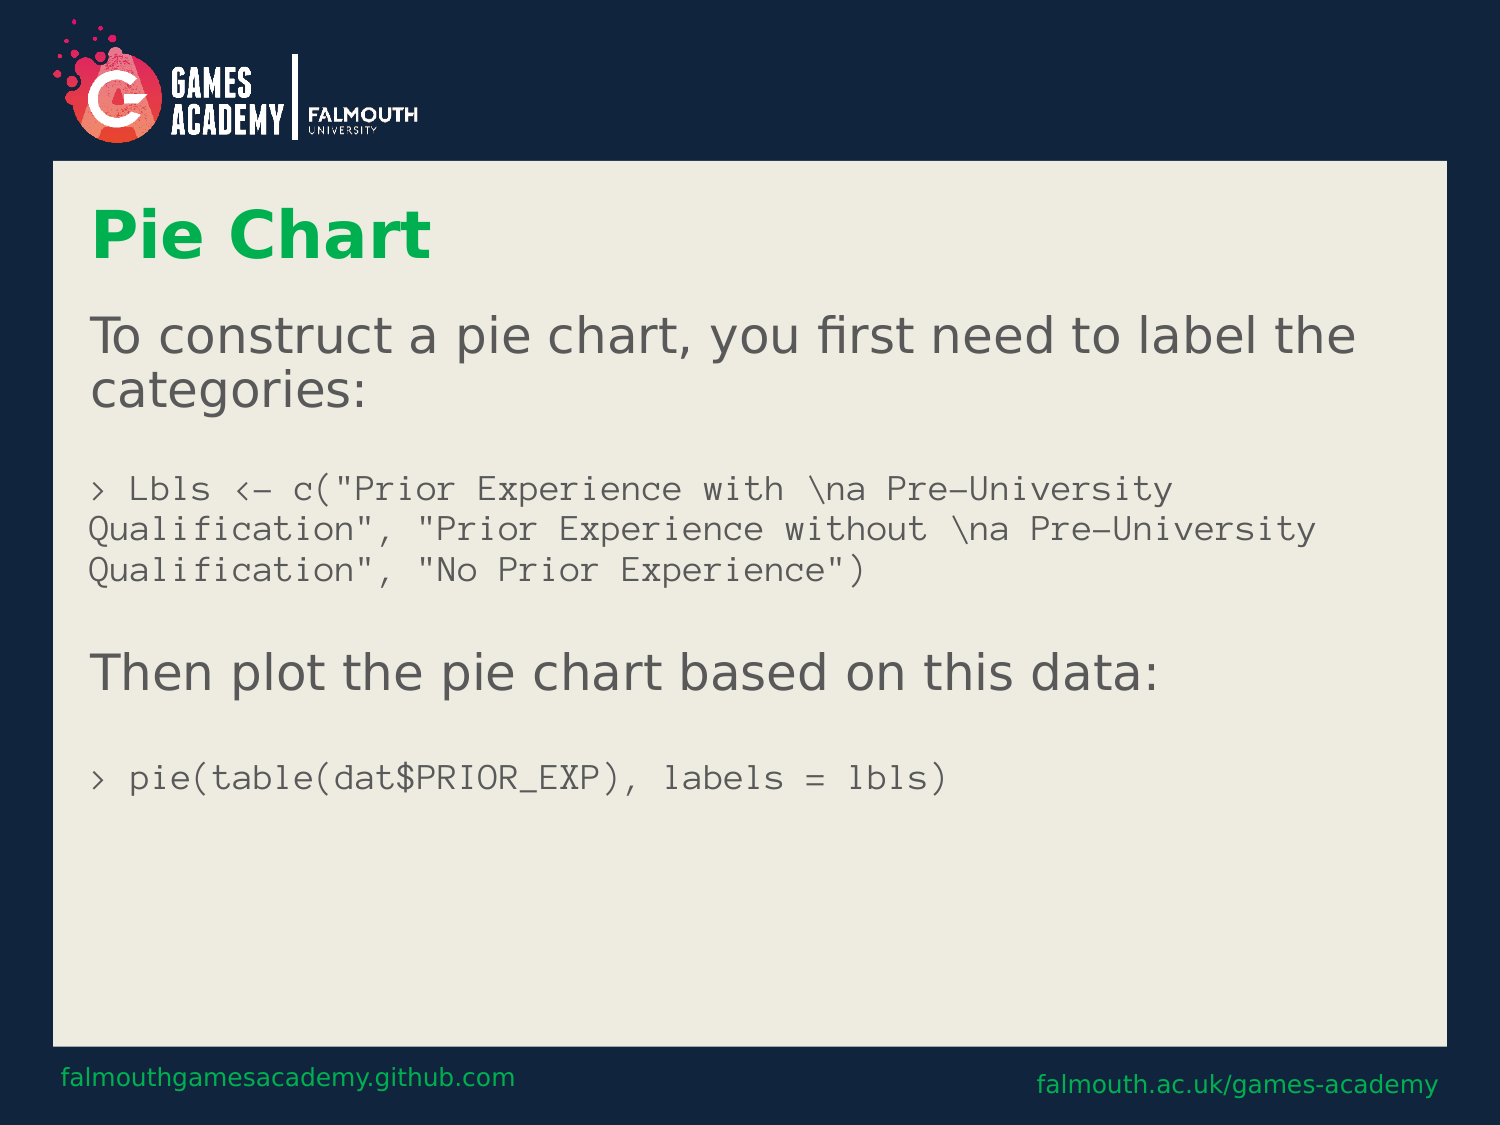

# Pie Chart
To construct a pie chart, you first need to label the categories:

> Lbls <- c("Prior Experience with \na Pre-University Qualification", "Prior Experience without \na Pre-University Qualification", "No Prior Experience")

Then plot the pie chart based on this data:

> pie(table(dat$PRIOR_EXP), labels = lbls)